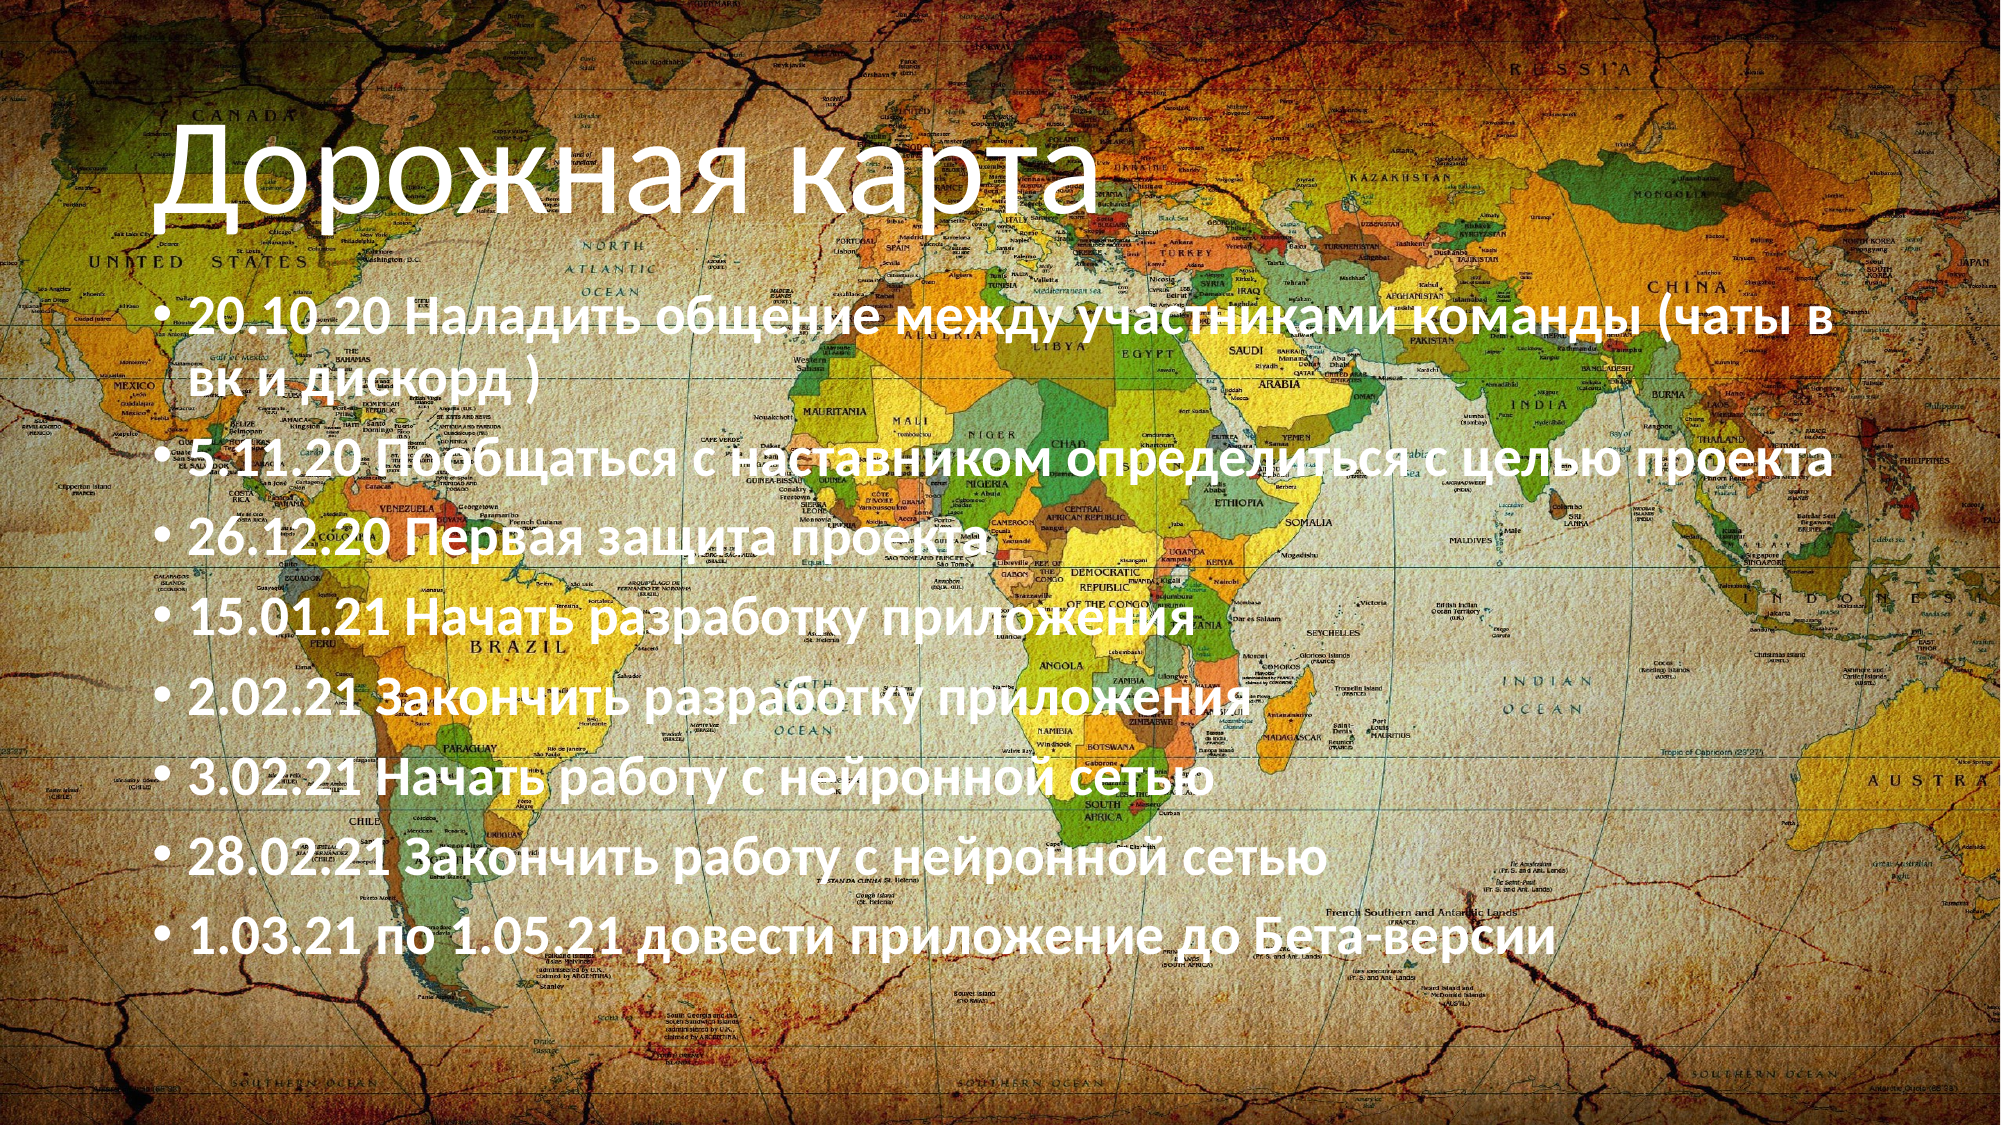

# Дорожная карта
20.10.20 Наладить общение между участниками команды (чаты в вк и дискорд )
5.11.20 Пообщаться с наставником определиться с целью проекта
26.12.20 Первая защита проекта
15.01.21 Начать разработку приложения
2.02.21 Закончить разработку приложения
3.02.21 Начать работу с нейронной сетью
28.02.21 Закончить работу с нейронной сетью
1.03.21 по 1.05.21 довести приложение до Бета-версии